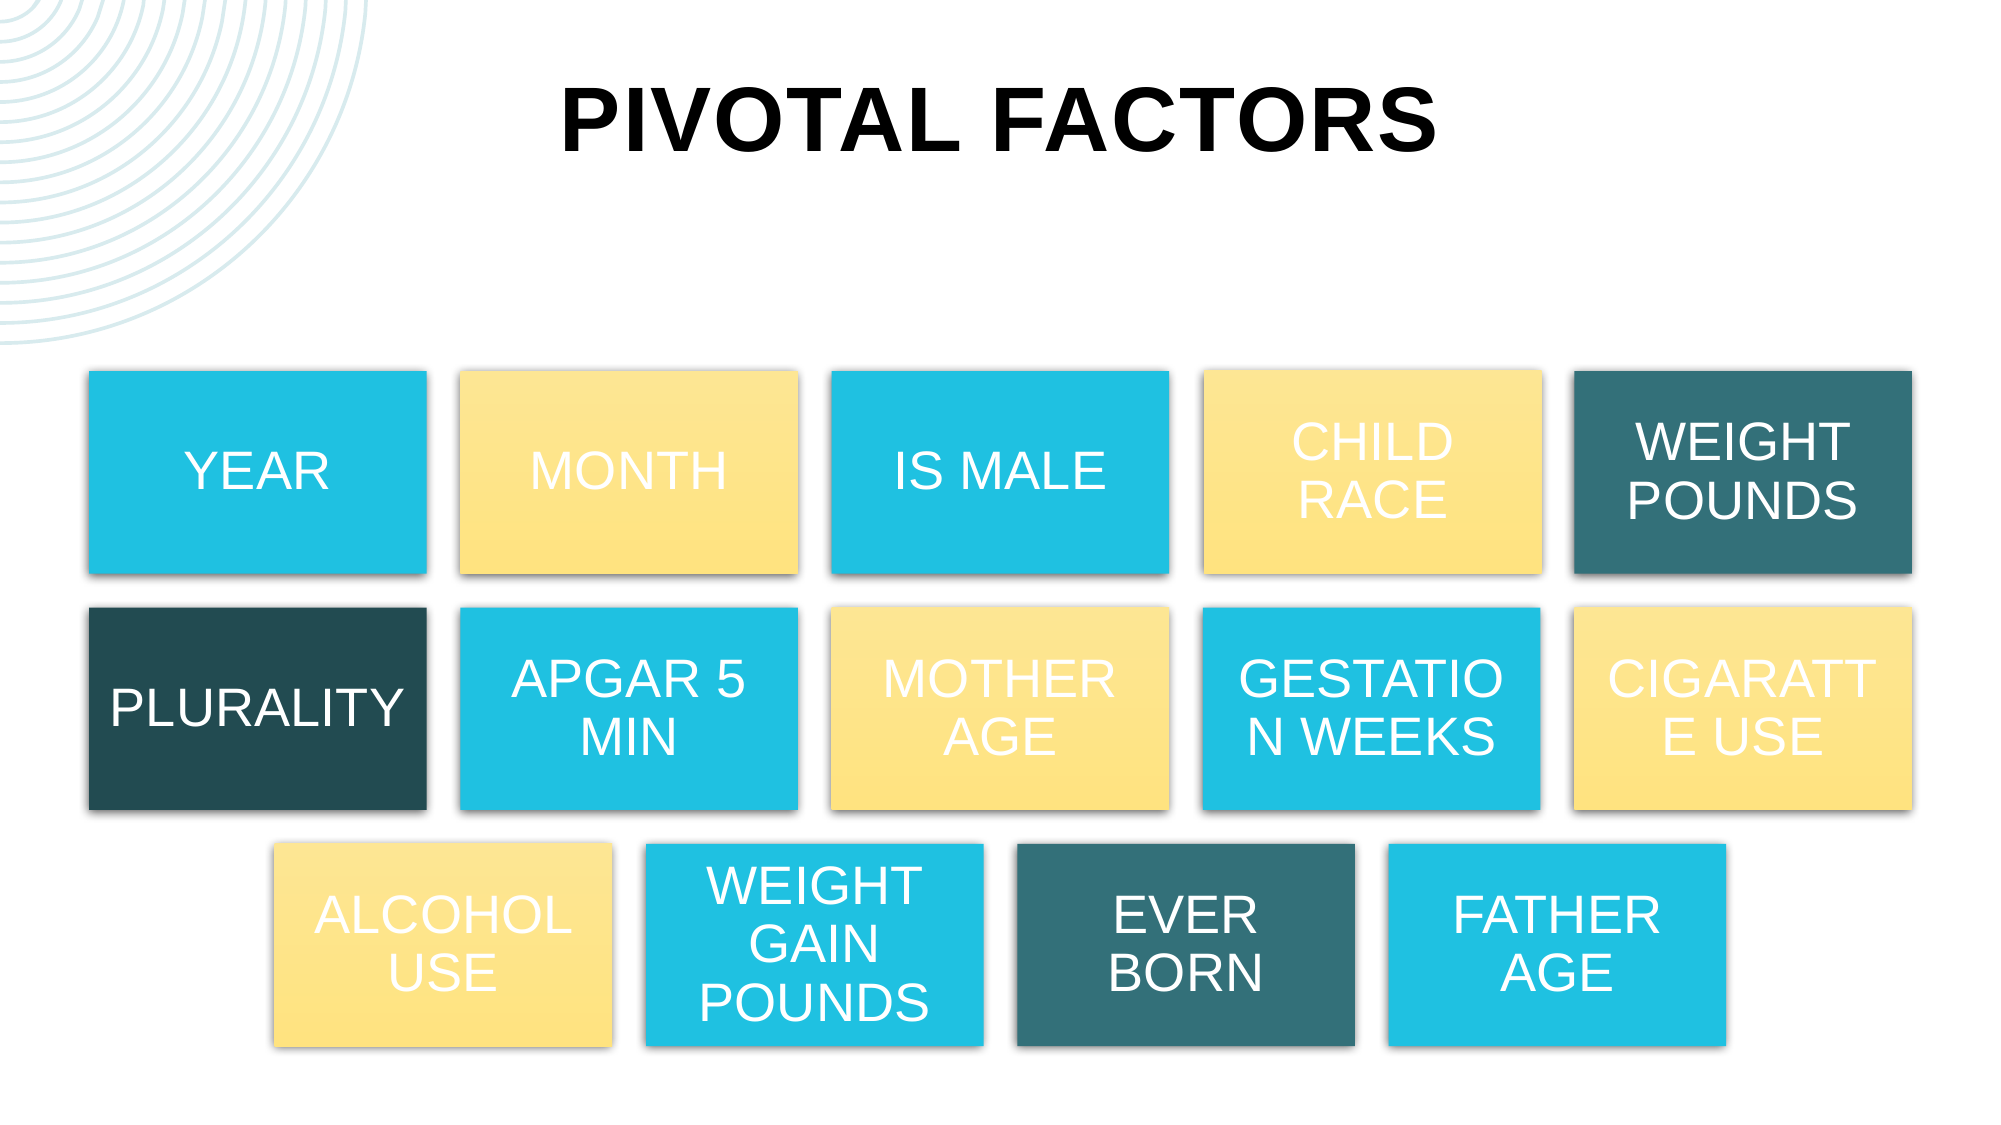

# PIVOTAL FACTORS
YEAR
MONTH
IS MALE
CHILD RACE
WEIGHT POUNDS
PLURALITY
APGAR 5 MIN
MOTHER AGE
GESTATION WEEKS
CIGARATTE USE
ALCOHOL USE
WEIGHT GAIN POUNDS
EVER BORN
FATHER AGE